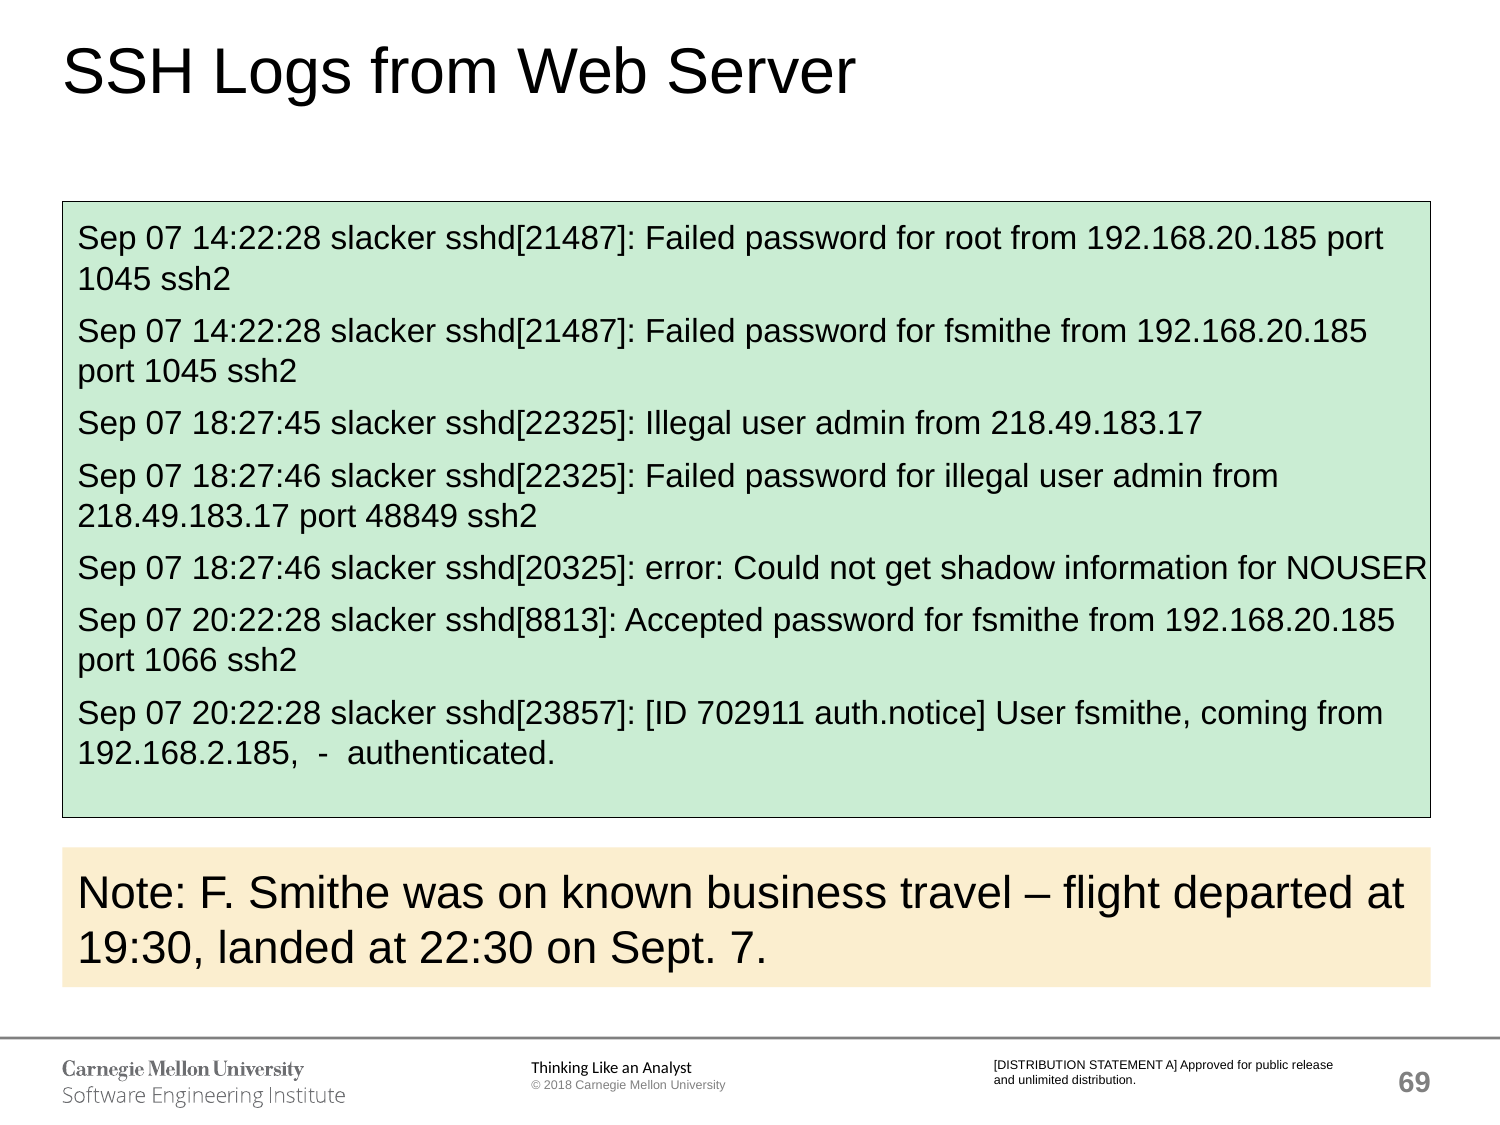

# SSH Logs from Web Server
Sep 07 14:22:28 slacker sshd[21487]: Failed password for root from 192.168.20.185 port 1045 ssh2
Sep 07 14:22:28 slacker sshd[21487]: Failed password for fsmithe from 192.168.20.185 port 1045 ssh2
Sep 07 18:27:45 slacker sshd[22325]: Illegal user admin from 218.49.183.17
Sep 07 18:27:46 slacker sshd[22325]: Failed password for illegal user admin from 218.49.183.17 port 48849 ssh2
Sep 07 18:27:46 slacker sshd[20325]: error: Could not get shadow information for NOUSER
Sep 07 20:22:28 slacker sshd[8813]: Accepted password for fsmithe from 192.168.20.185 port 1066 ssh2
Sep 07 20:22:28 slacker sshd[23857]: [ID 702911 auth.notice] User fsmithe, coming from 192.168.2.185,  -  authenticated.
Note: F. Smithe was on known business travel – flight departed at 19:30, landed at 22:30 on Sept. 7.